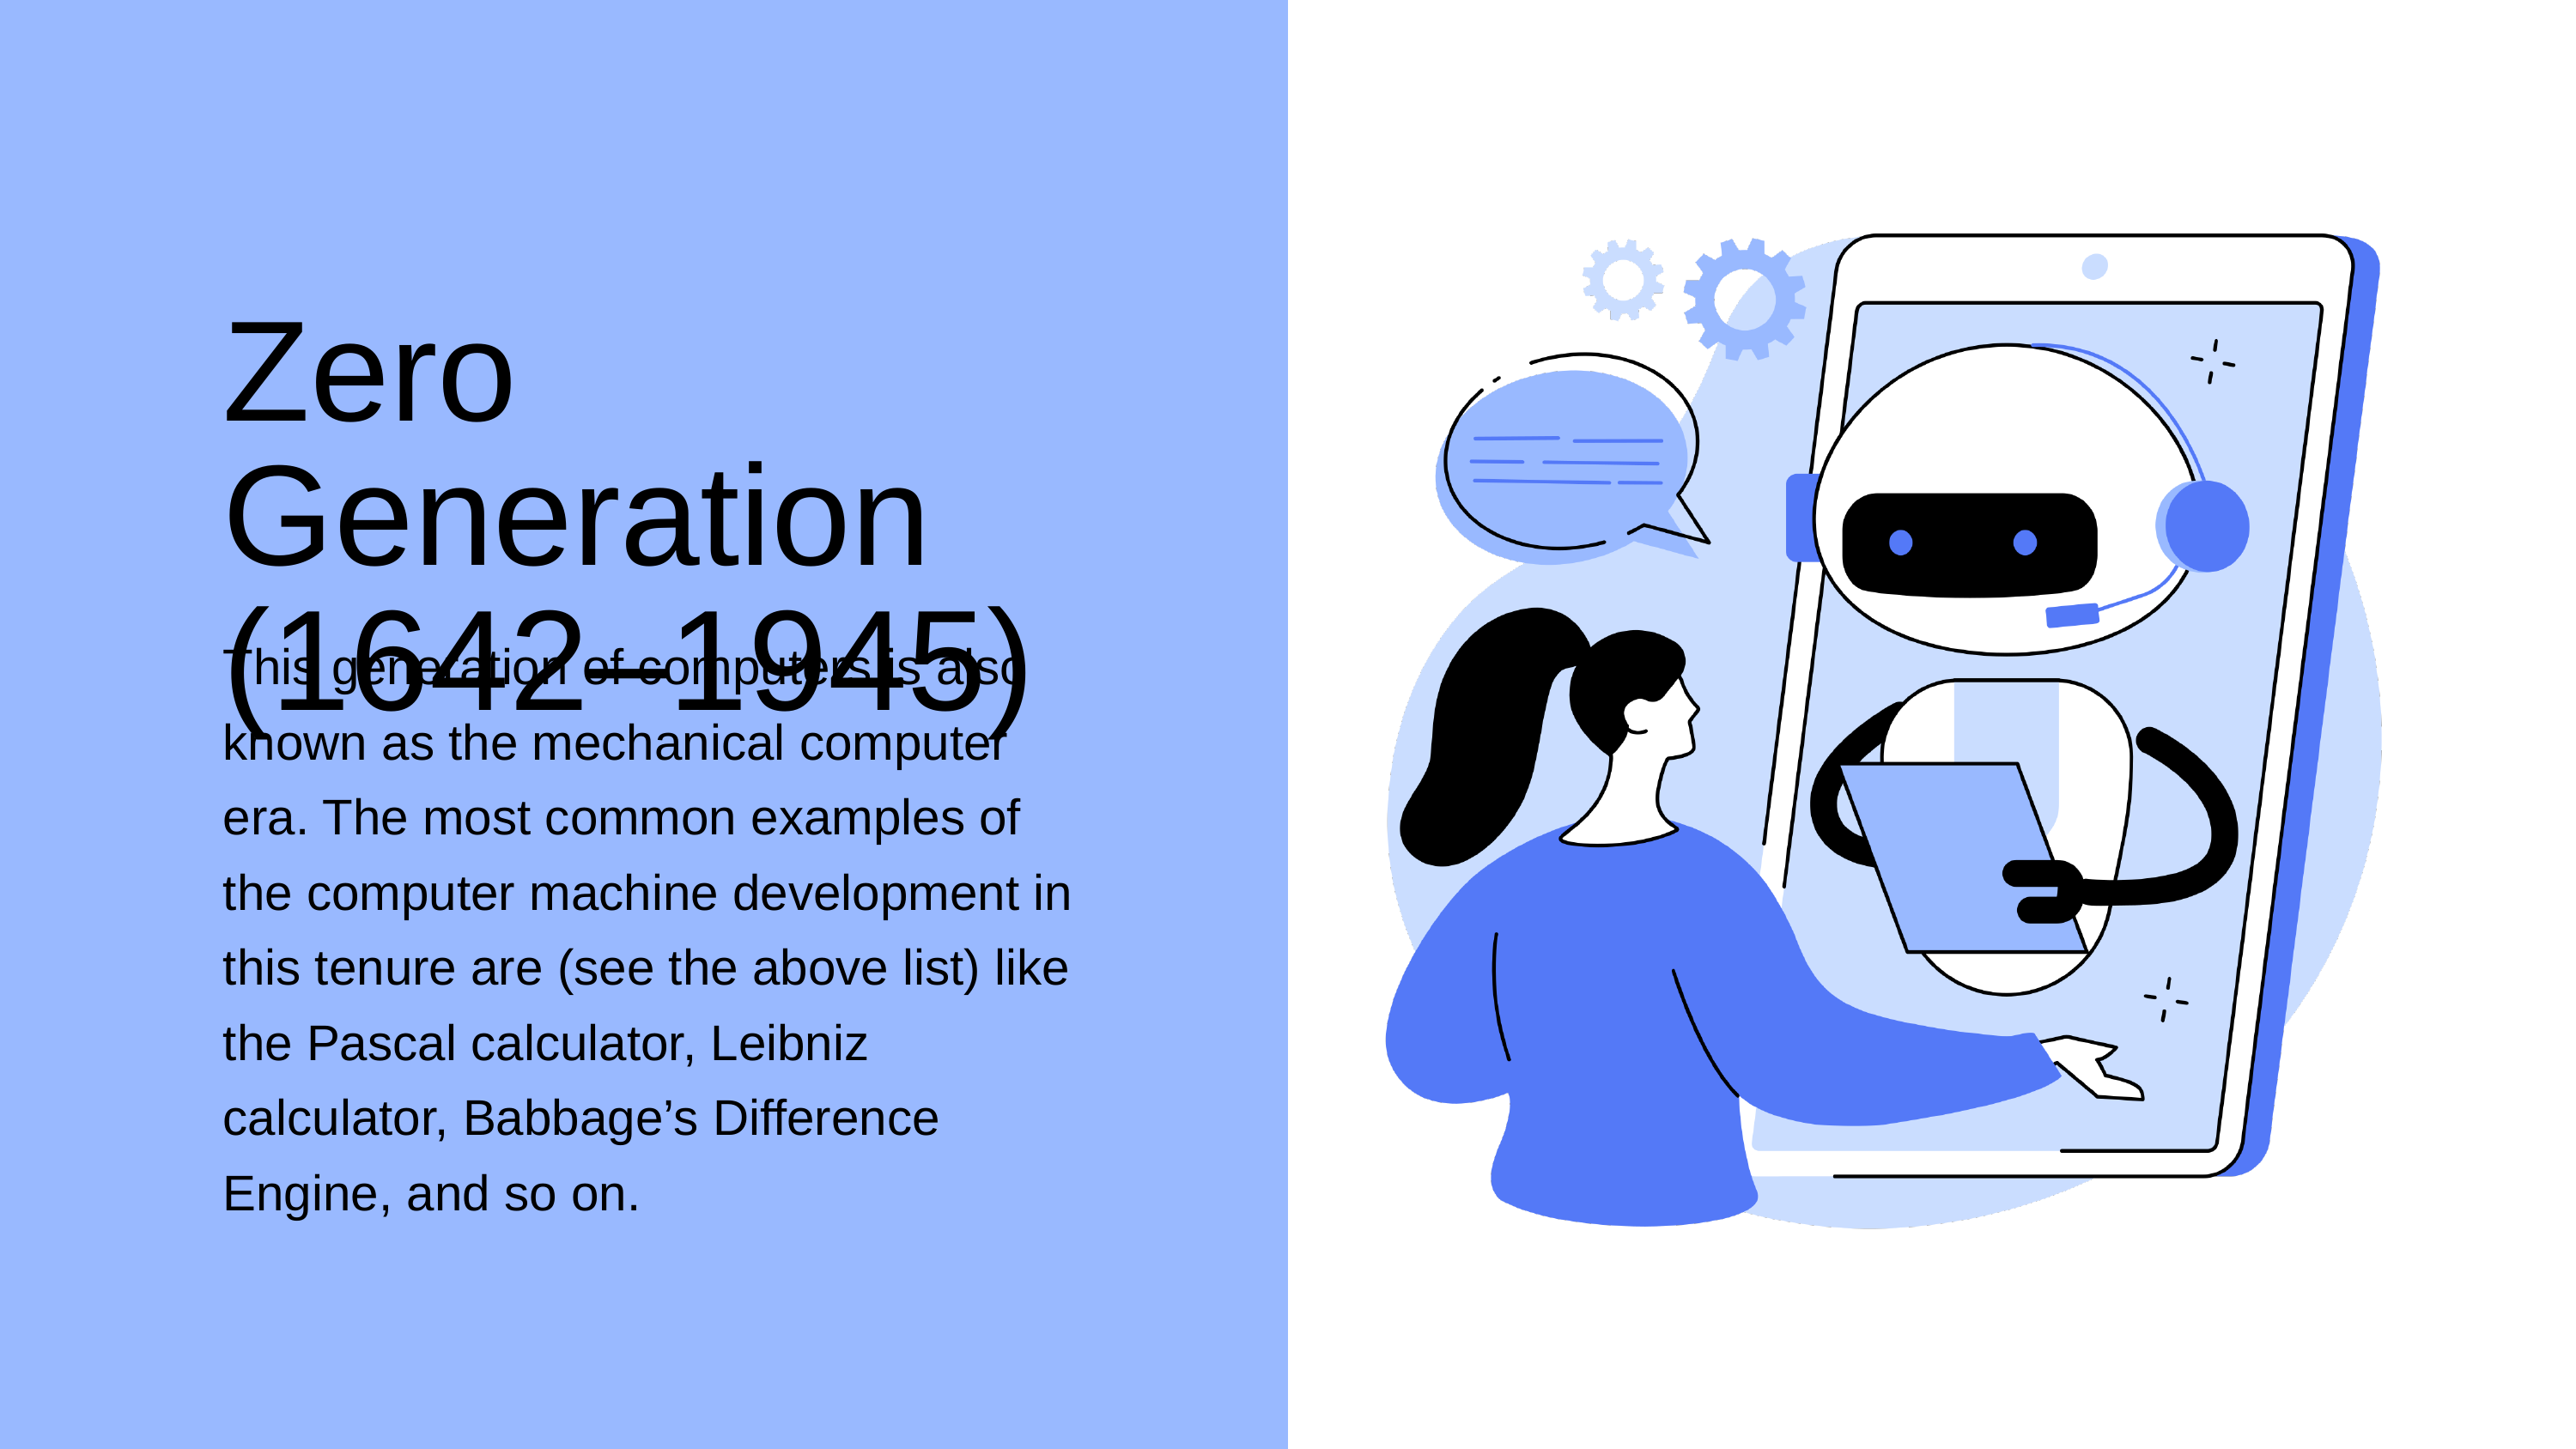

Zero Generation (1642–1945)
This generation of computers is also known as the mechanical computer era. The most common examples of the computer machine development in this tenure are (see the above list) like the Pascal calculator, Leibniz calculator, Babbage’s Difference Engine, and so on.